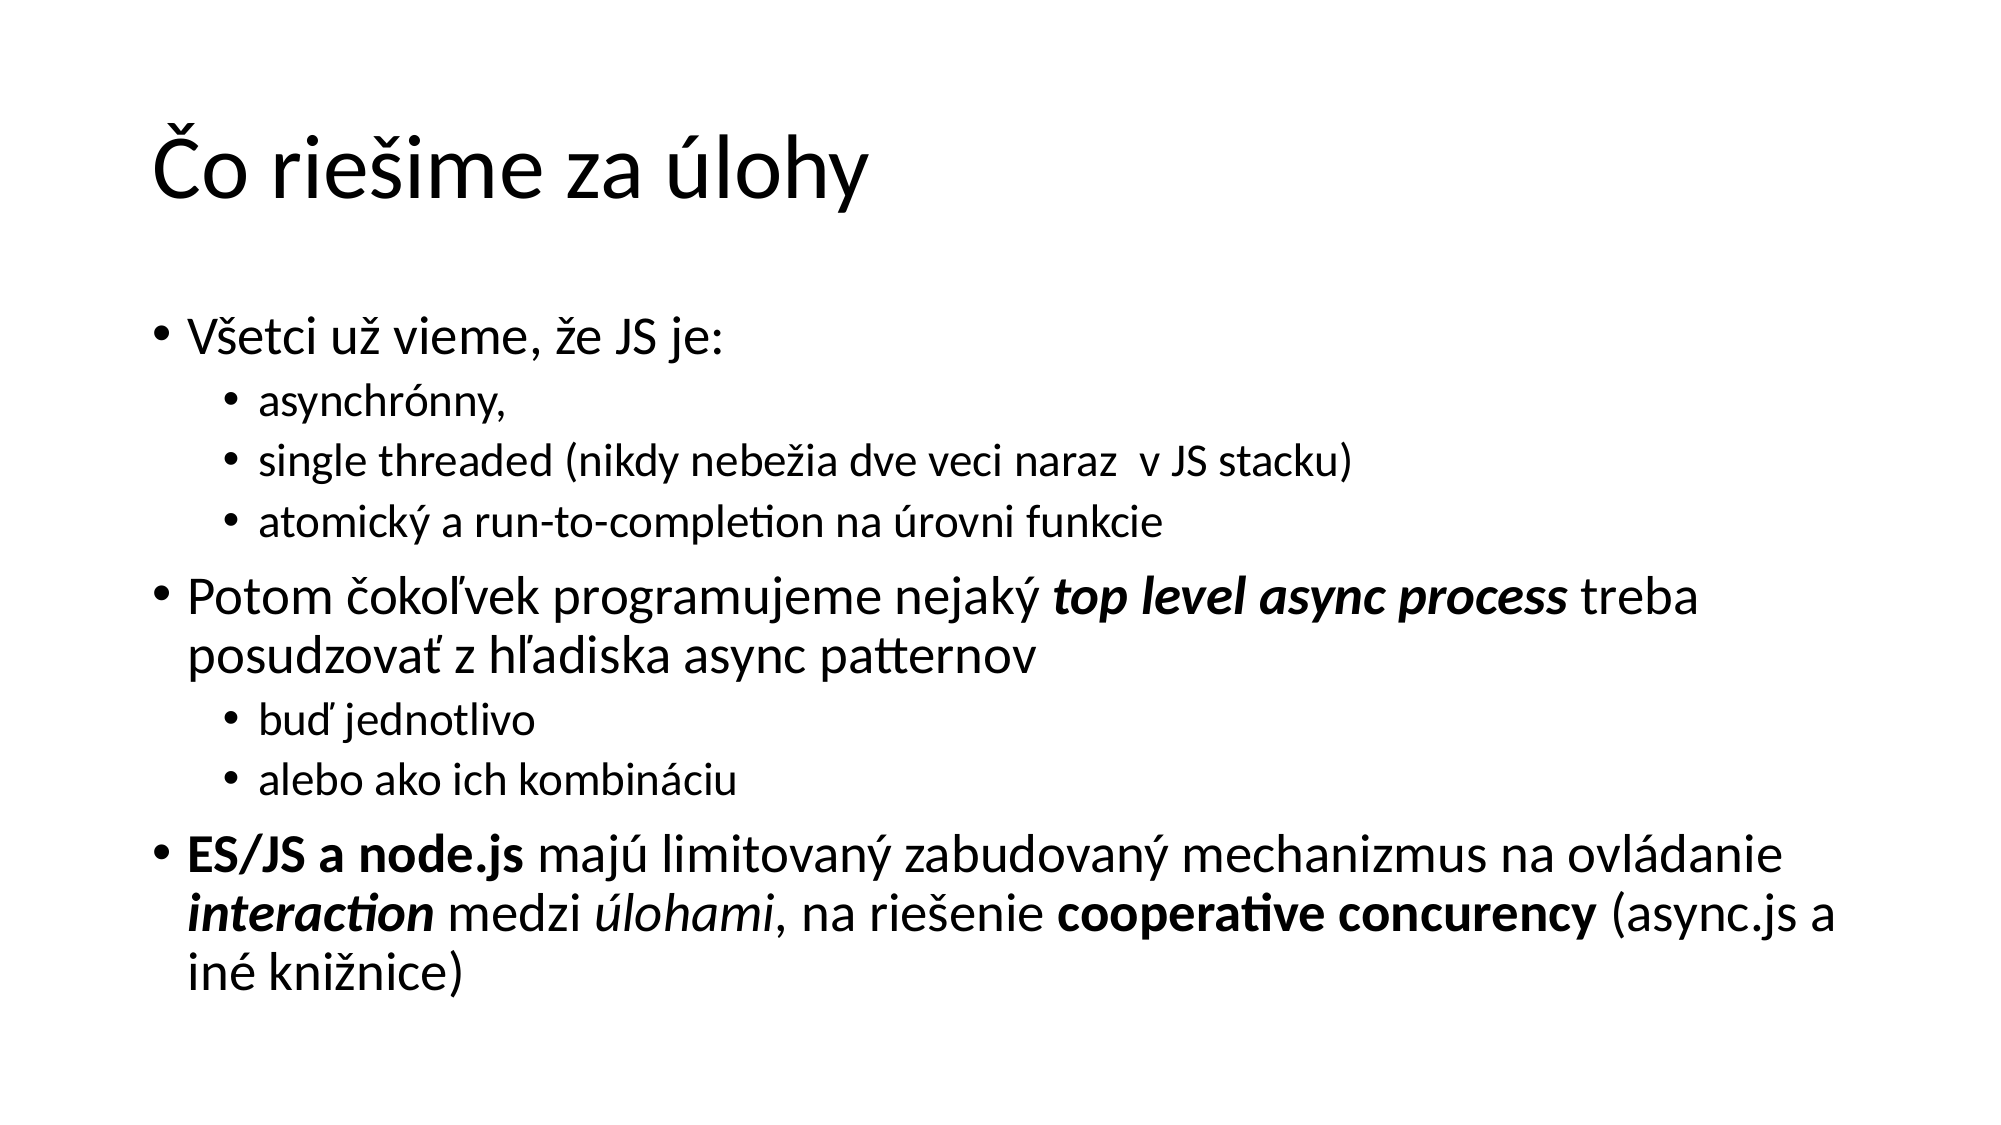

# Čo riešime za úlohy
Všetci už vieme, že JS je:
asynchrónny,
single threaded (nikdy nebežia dve veci naraz  v JS stacku)
atomický a run-to-completion na úrovni funkcie
Potom čokoľvek programujeme nejaký top level async process treba posudzovať z hľadiska async patternov
buď jednotlivo
alebo ako ich kombináciu
ES/JS a node.js majú limitovaný zabudovaný mechanizmus na ovládanie interaction medzi úlohami, na riešenie cooperative concurency (async.js a iné knižnice)